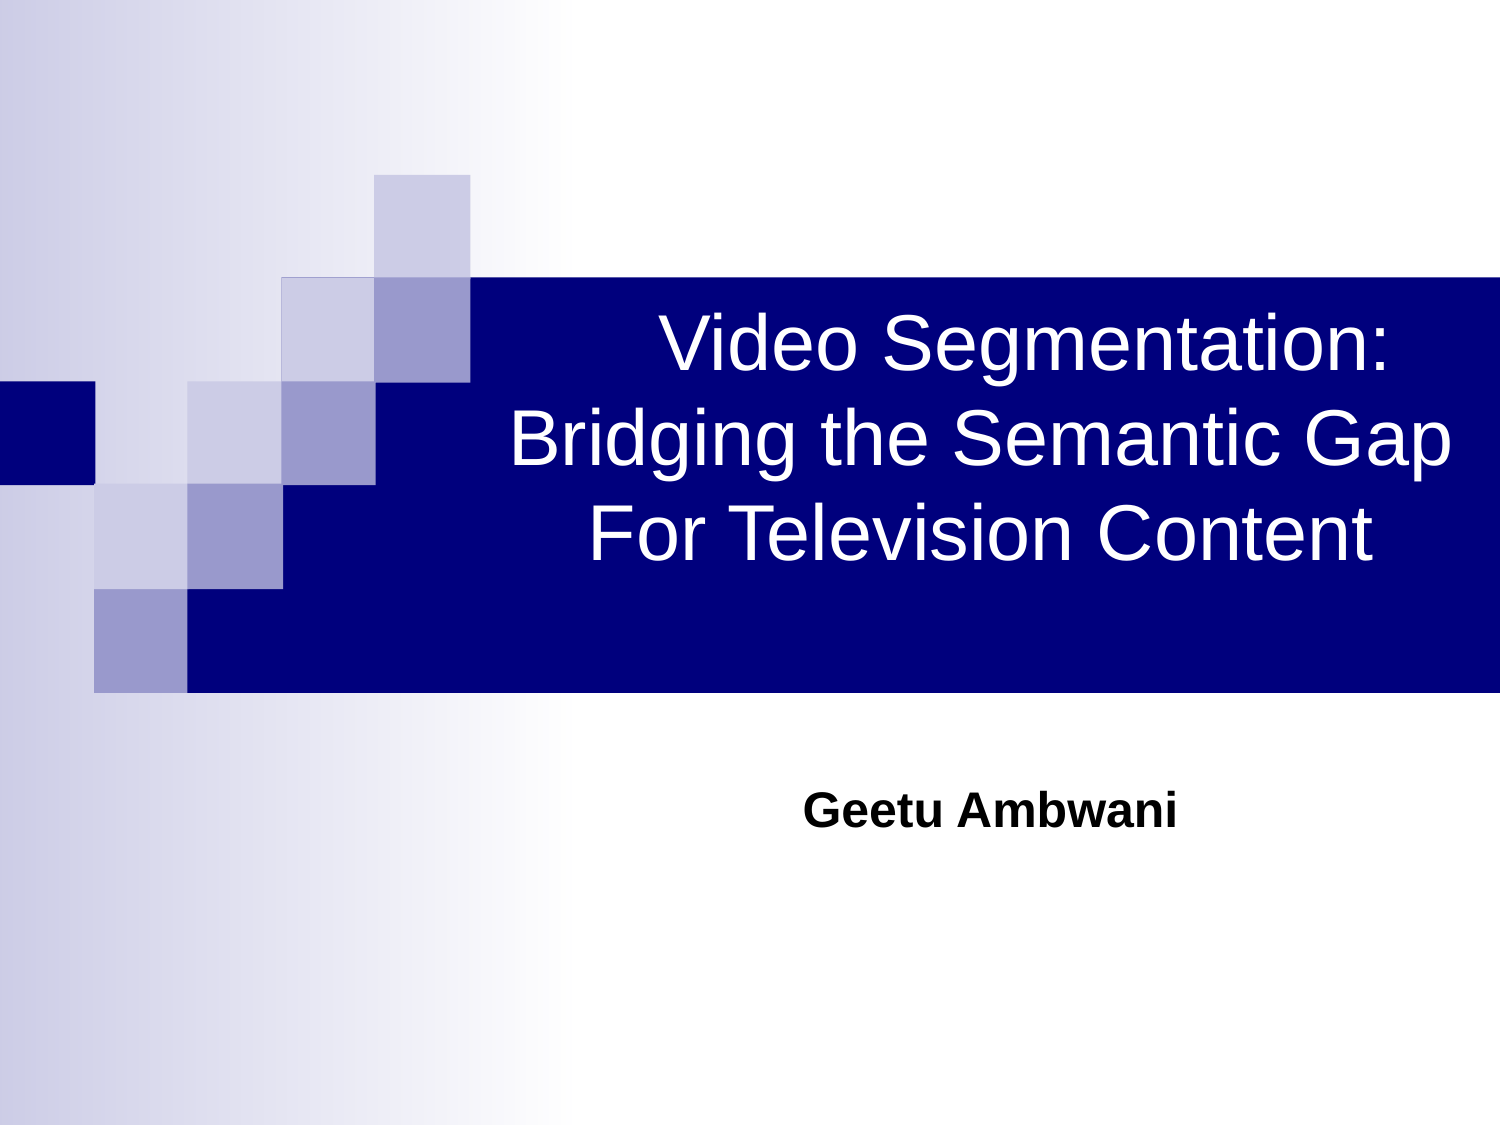

# Video Segmentation: Bridging the Semantic Gap For Television Content

Geetu Ambwani